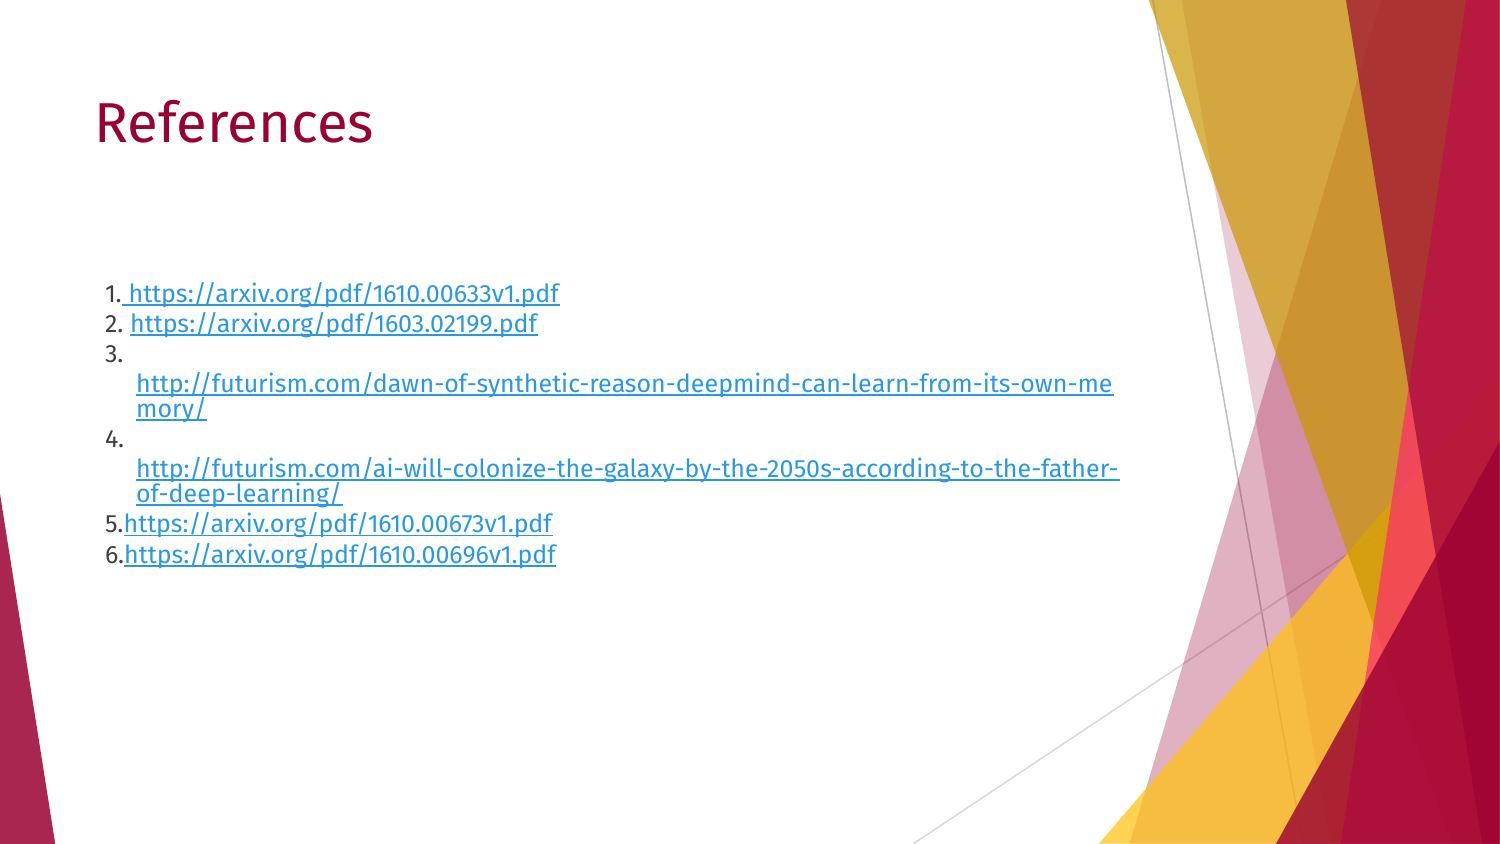

# References
1. https://arxiv.org/pdf/1610.00633v1.pdf
2. https://arxiv.org/pdf/1603.02199.pdf
3.http://futurism.com/dawn-of-synthetic-reason-deepmind-can-learn-from-its-own-memory/
4.http://futurism.com/ai-will-colonize-the-galaxy-by-the-2050s-according-to-the-father-of-deep-learning/
5.https://arxiv.org/pdf/1610.00673v1.pdf
6.https://arxiv.org/pdf/1610.00696v1.pdf